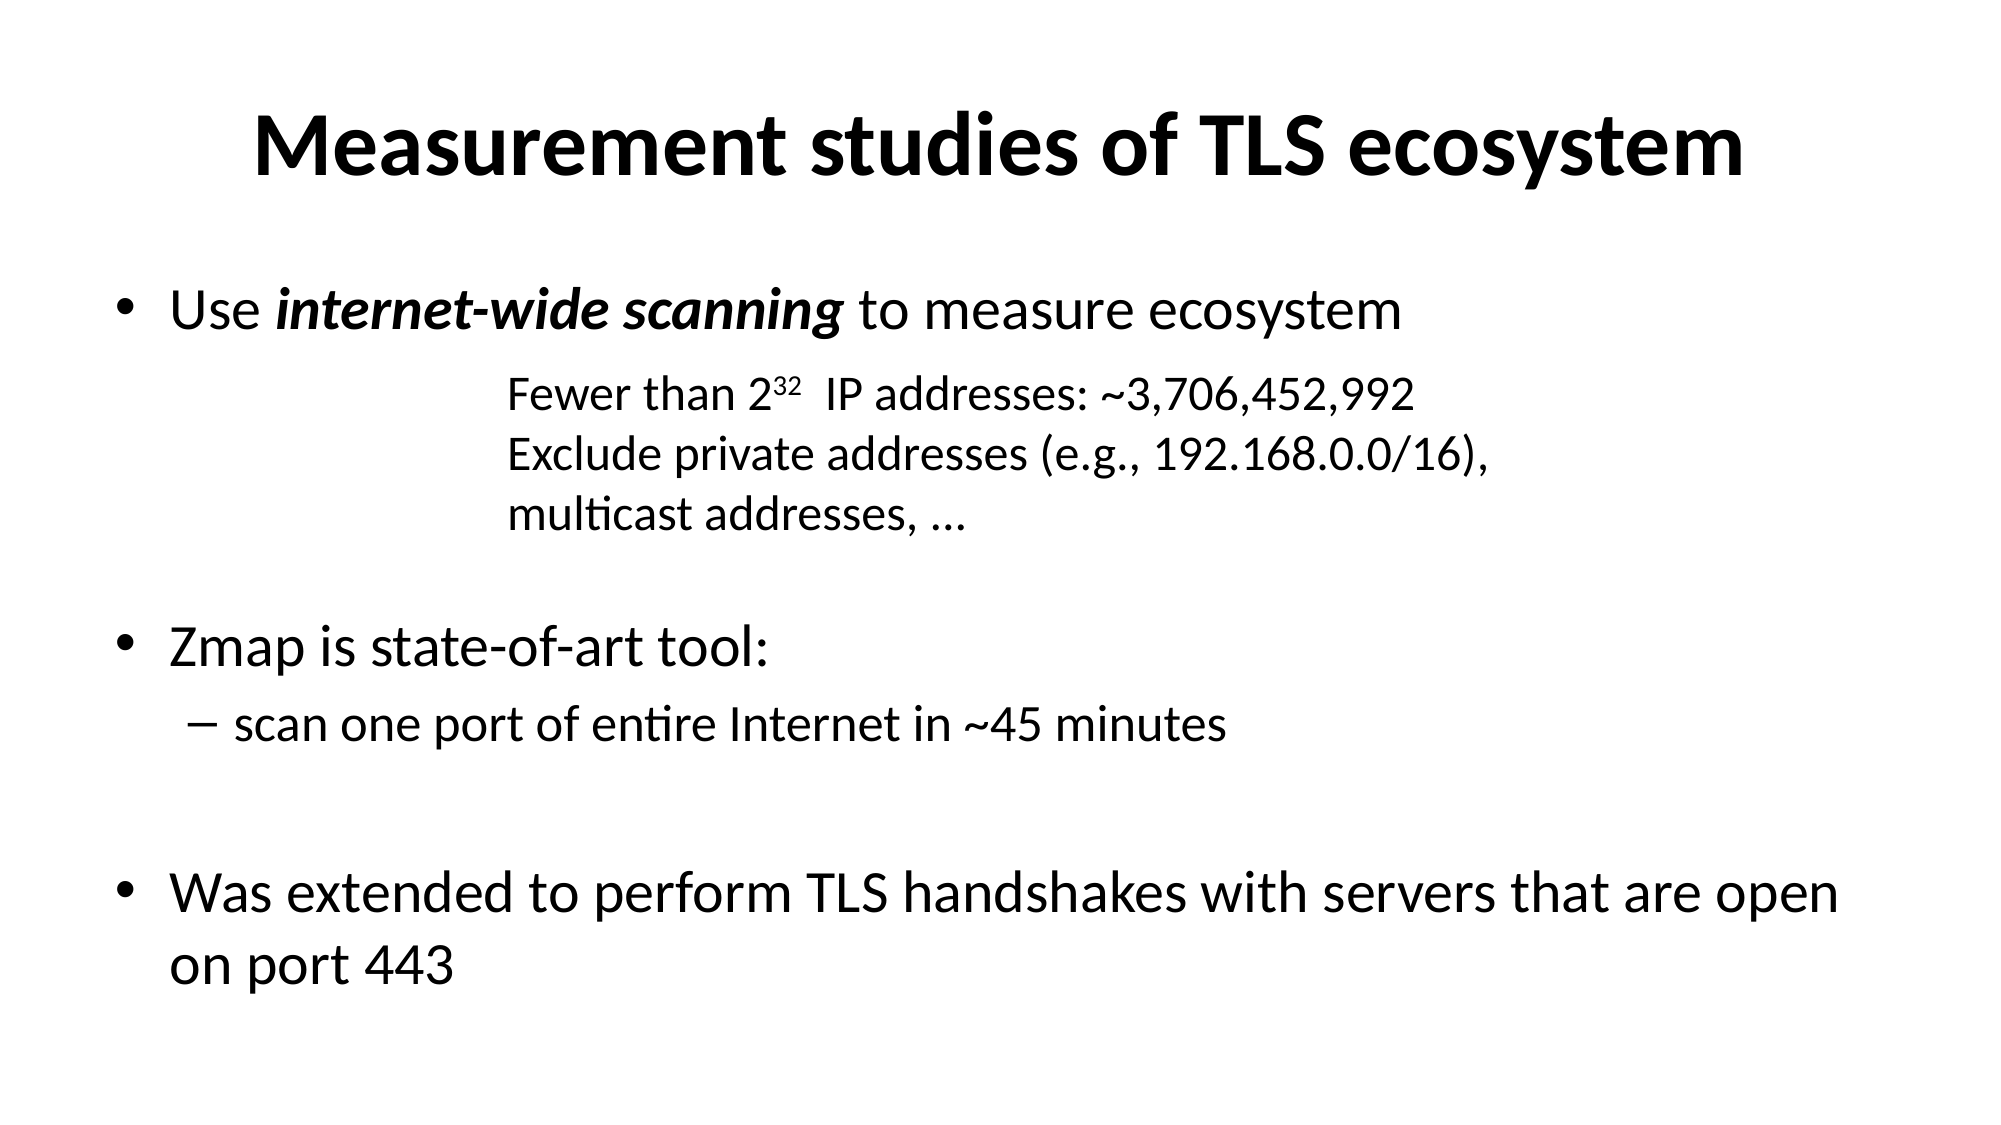

# Measurement studies of TLS ecosystem
Use internet-wide scanning to measure ecosystem

Zmap is state-of-art tool:
scan one port of entire Internet in ~45 minutes

Was extended to perform TLS handshakes with servers that are open on port 443
Fewer than 232  IP addresses: ~3,706,452,992
Exclude private addresses (e.g., 192.168.0.0/16),
multicast addresses, ...